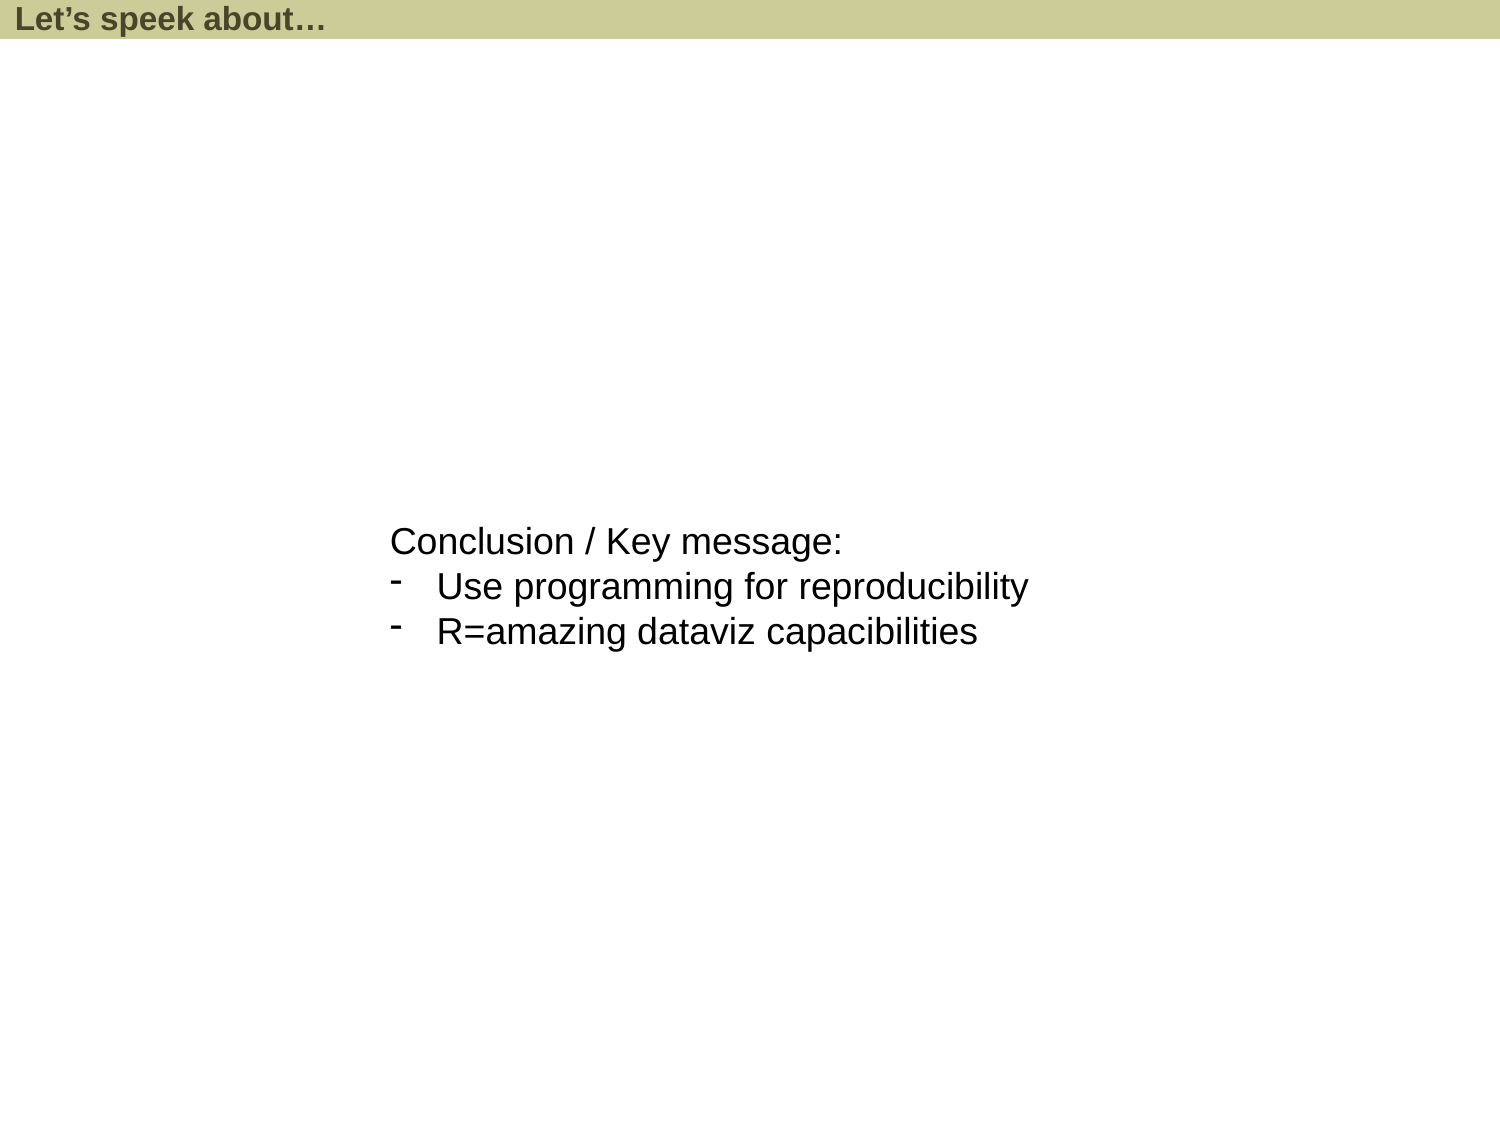

Let’s speek about…
Conclusion / Key message:
Use programming for reproducibility
R=amazing dataviz capacibilities